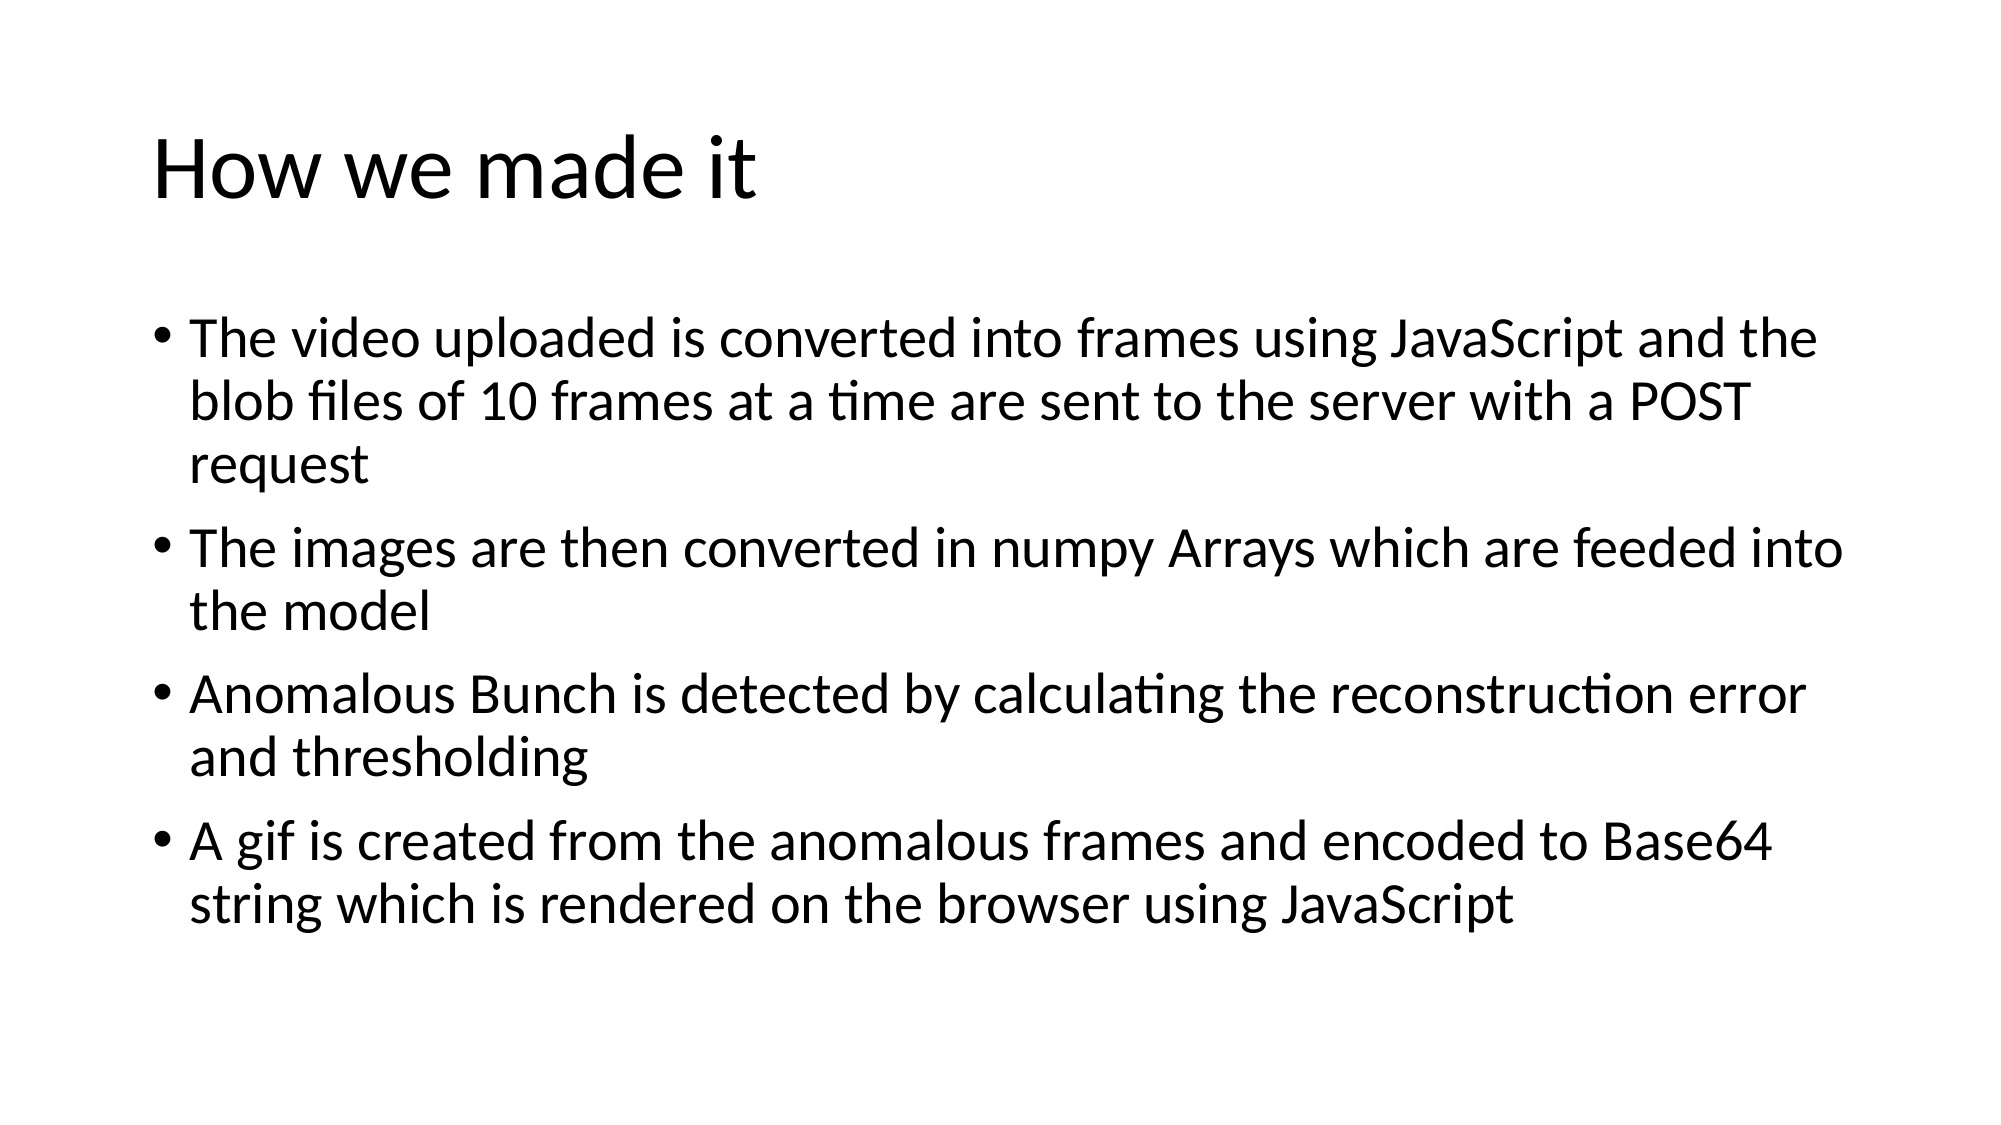

# How we made it
The video uploaded is converted into frames using JavaScript and the blob files of 10 frames at a time are sent to the server with a POST request
The images are then converted in numpy Arrays which are feeded into the model
Anomalous Bunch is detected by calculating the reconstruction error and thresholding
A gif is created from the anomalous frames and encoded to Base64 string which is rendered on the browser using JavaScript